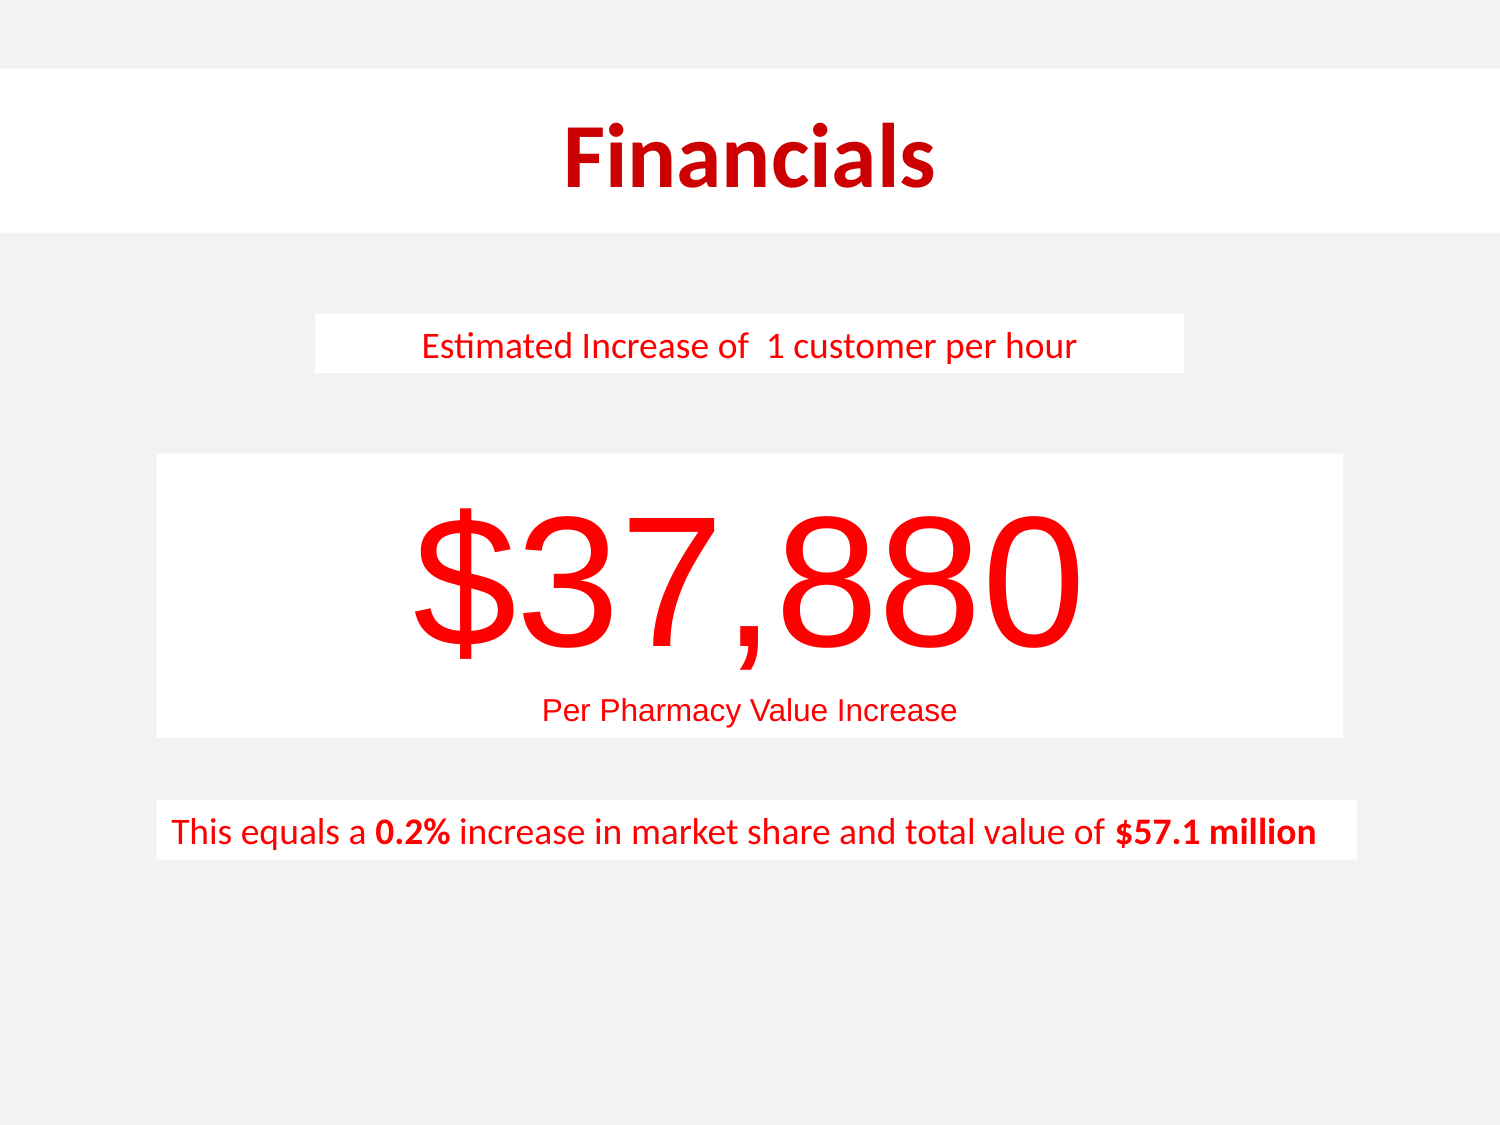

# Financials
Estimated Increase of  1 customer per hour
$37,880
Per Pharmacy Value Increase
This equals a 0.2% increase in market share and total value of $57.1 million